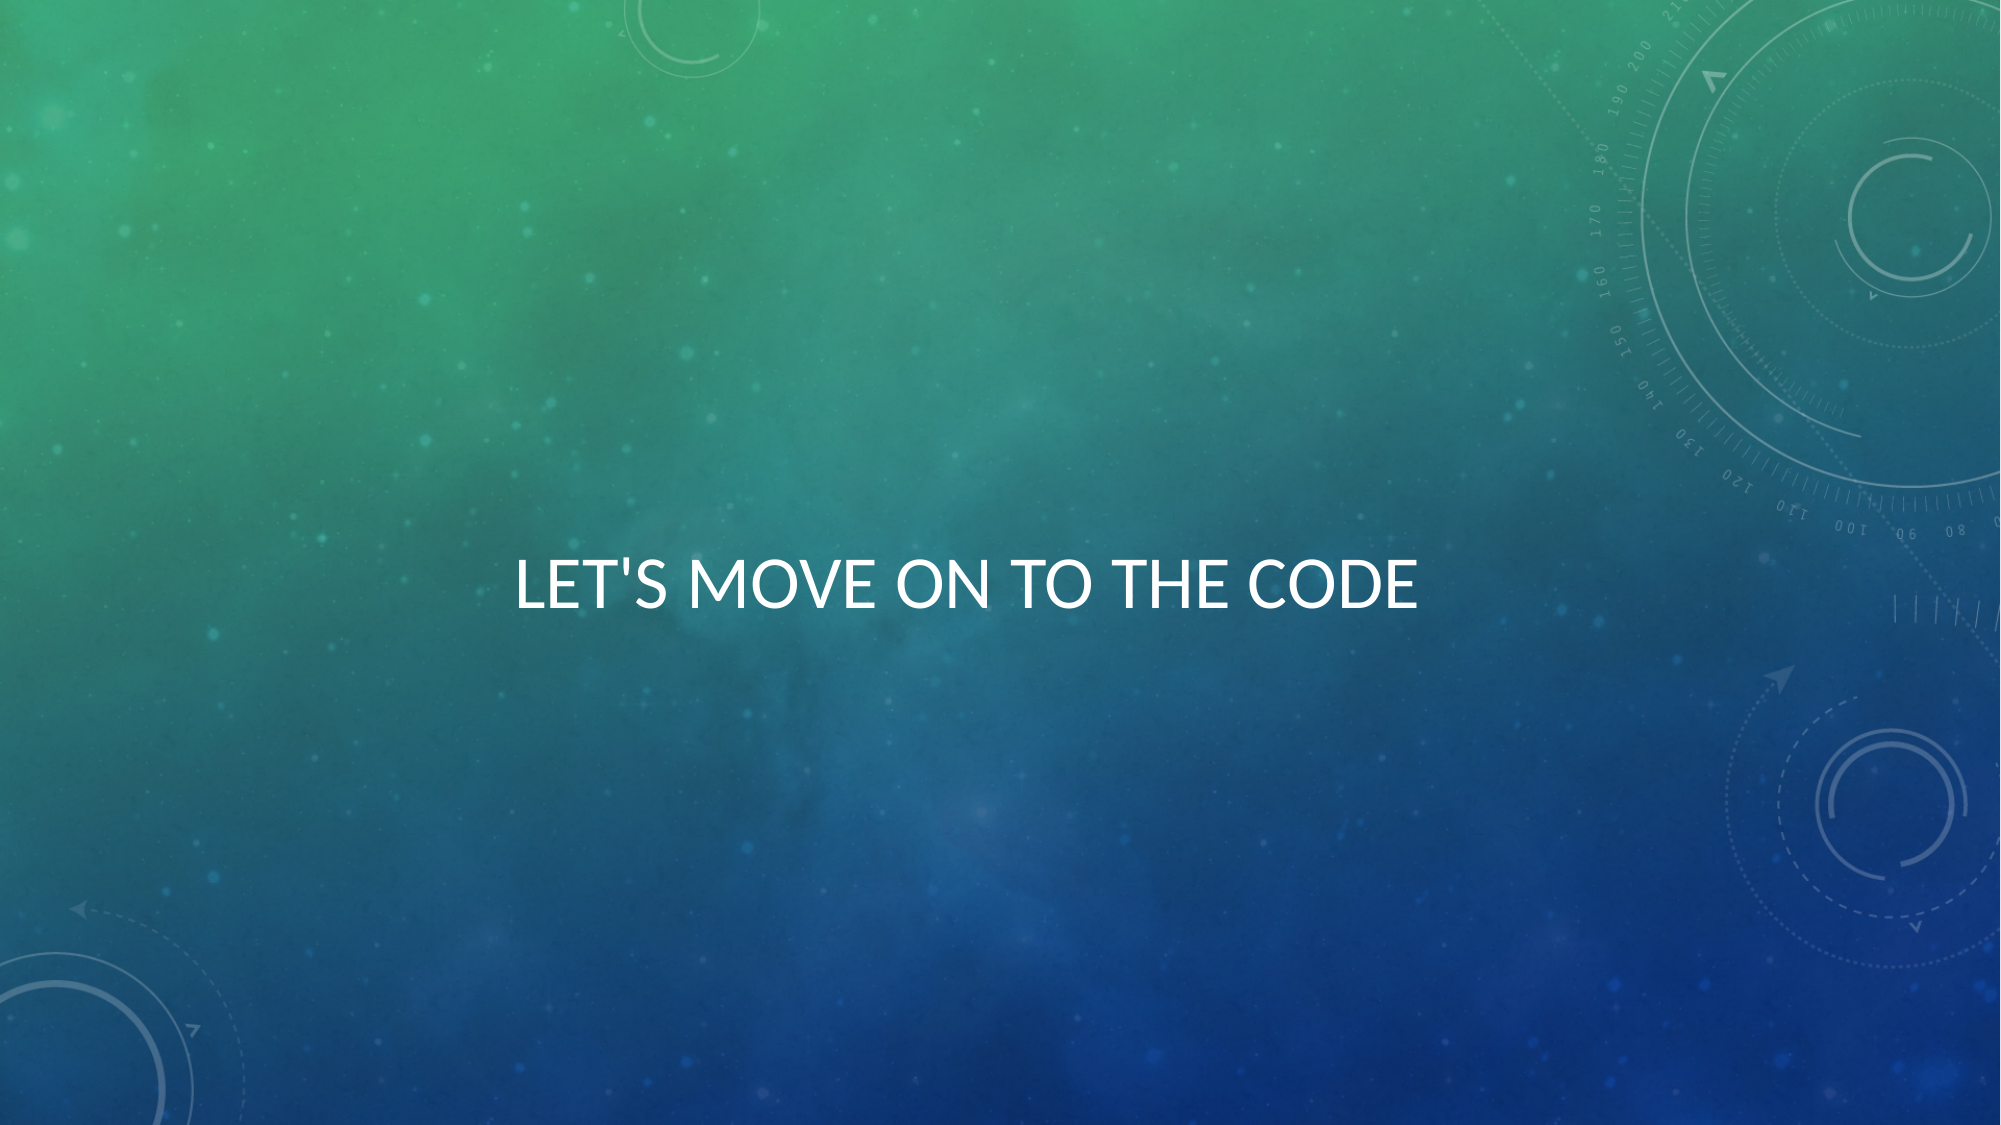

# LET'S MOVE ON TO THE CODE